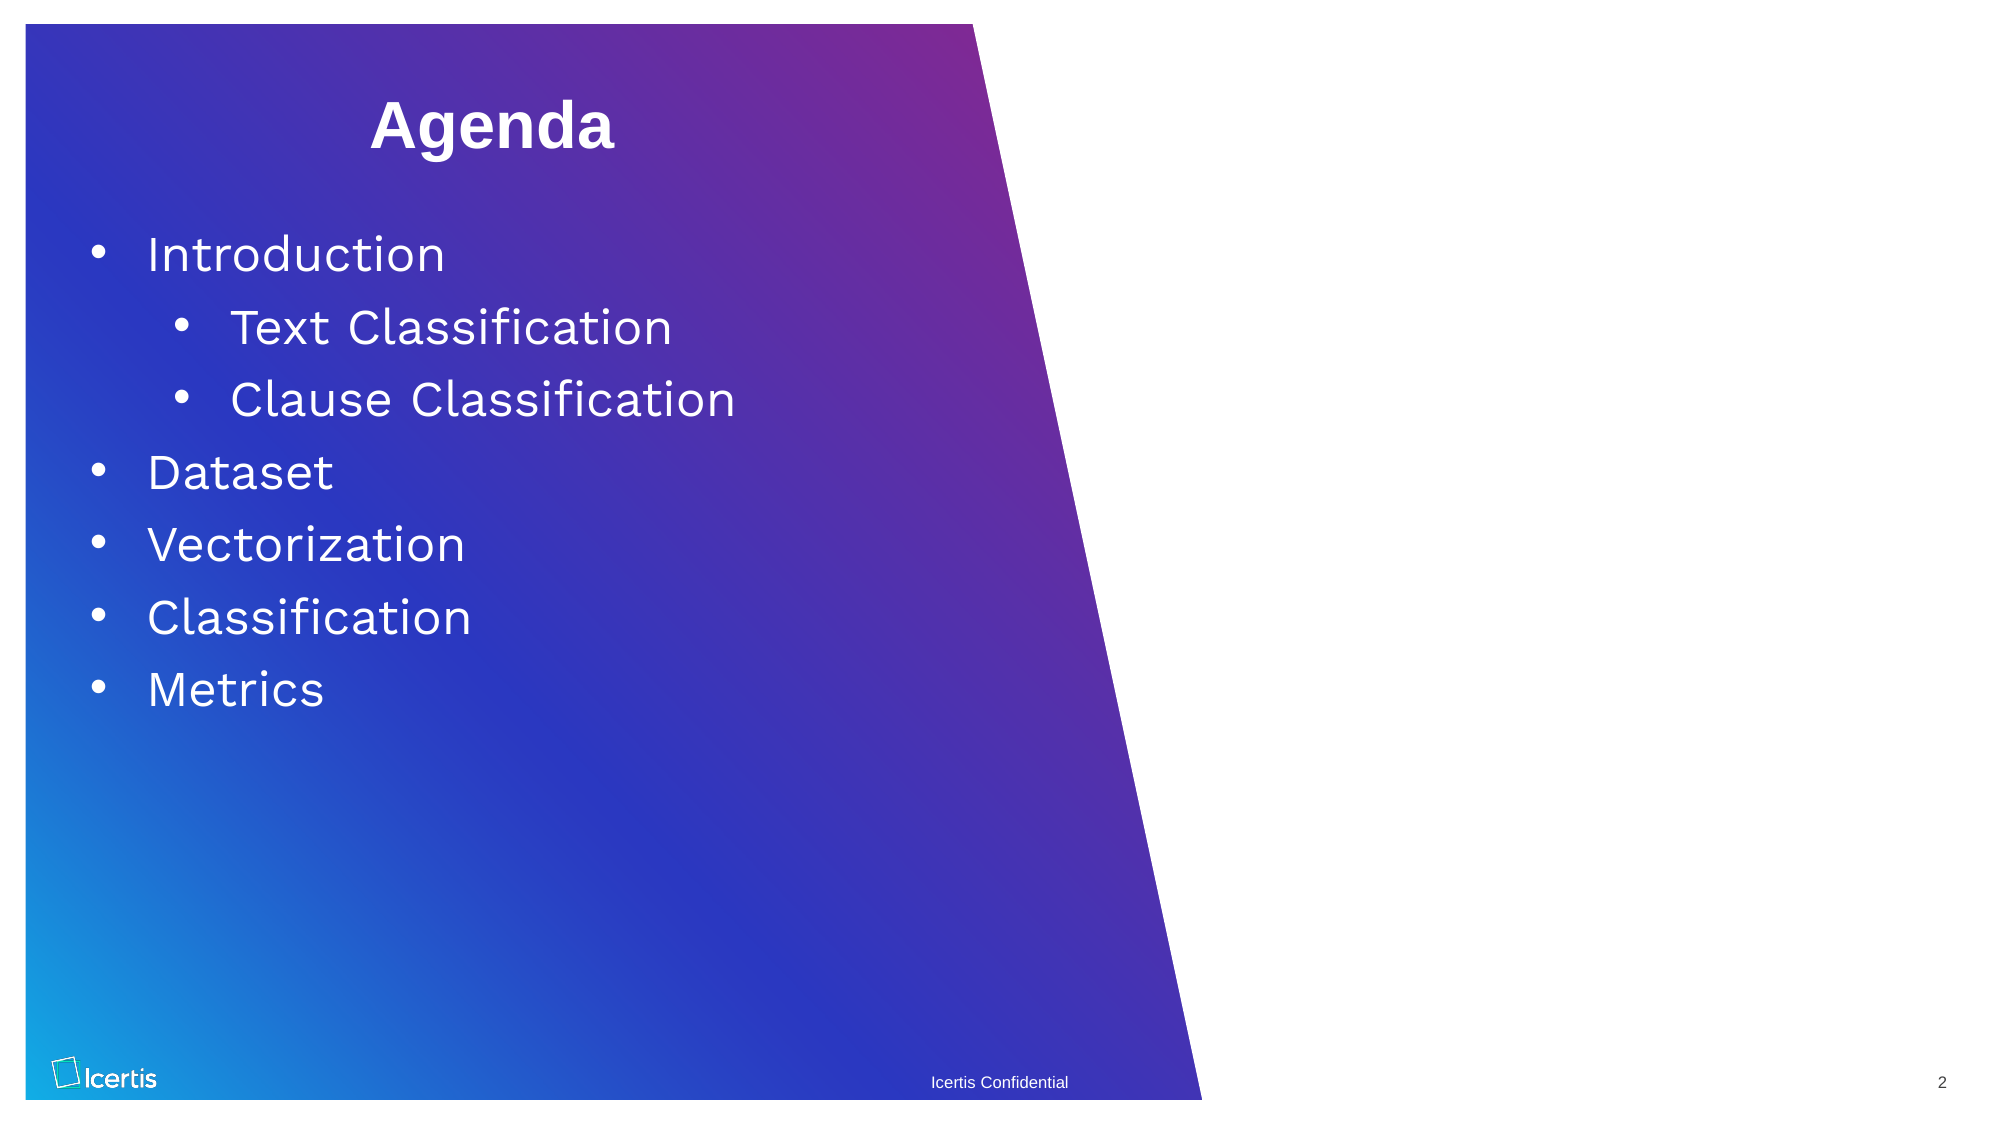

Agenda
Introduction
Text Classification
Clause Classification
Dataset
Vectorization
Classification
Metrics

Day 2
Icertis Confidential
2